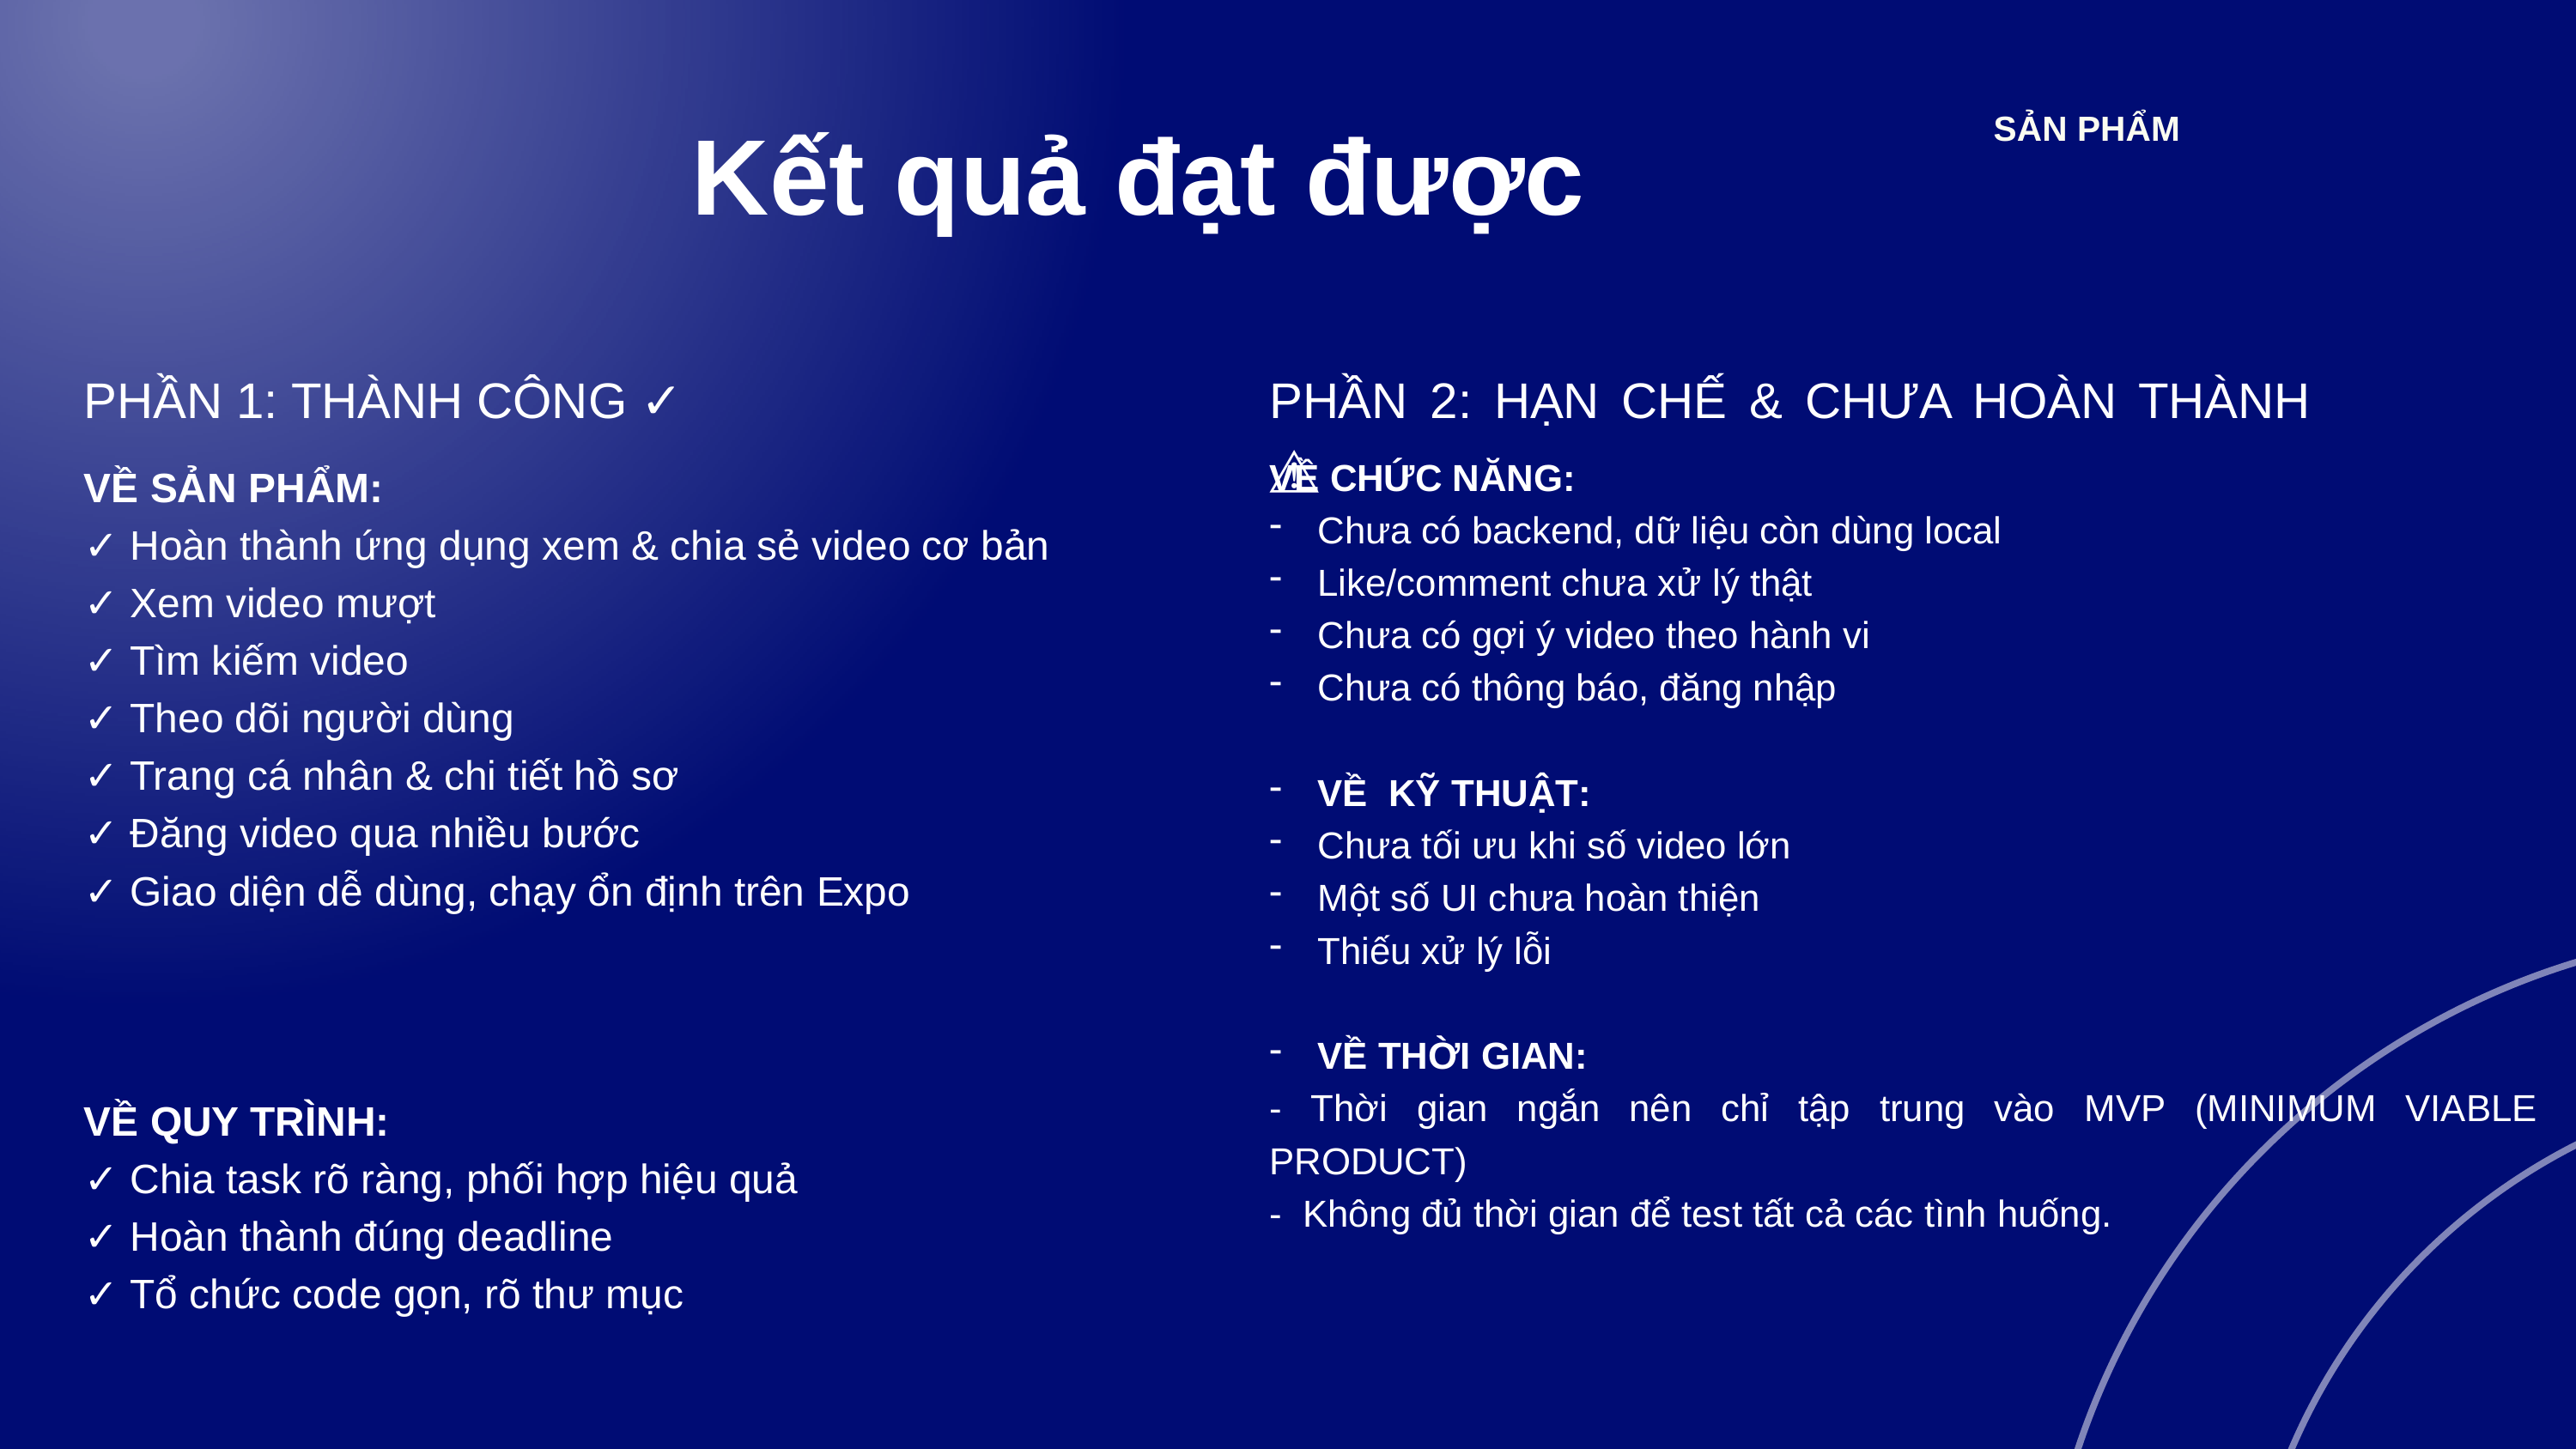

Kết quả đạt được
SẢN PHẨM
PHẦN 1: THÀNH CÔNG ✓
PHẦN 2: HẠN CHẾ & CHƯA HOÀN THÀNH ⚠
VỀ CHỨC NĂNG:
Chưa có backend, dữ liệu còn dùng local
Like/comment chưa xử lý thật
Chưa có gợi ý video theo hành vi
Chưa có thông báo, đăng nhập

VỀ  KỸ THUẬT:
Chưa tối ưu khi số video lớn
Một số UI chưa hoàn thiện
Thiếu xử lý lỗi

VỀ THỜI GIAN:
- Thời gian ngắn nên chỉ tập trung vào MVP (MINIMUM VIABLE PRODUCT)
-  Không đủ thời gian để test tất cả các tình huống.
VỀ SẢN PHẨM:
✓ Hoàn thành ứng dụng xem & chia sẻ video cơ bản
✓ Xem video mượt
✓ Tìm kiếm video
✓ Theo dõi người dùng
✓ Trang cá nhân & chi tiết hồ sơ
✓ Đăng video qua nhiều bước
✓ Giao diện dễ dùng, chạy ổn định trên Expo

VỀ QUY TRÌNH:
✓ Chia task rõ ràng, phối hợp hiệu quả
✓ Hoàn thành đúng deadline
✓ Tổ chức code gọn, rõ thư mục